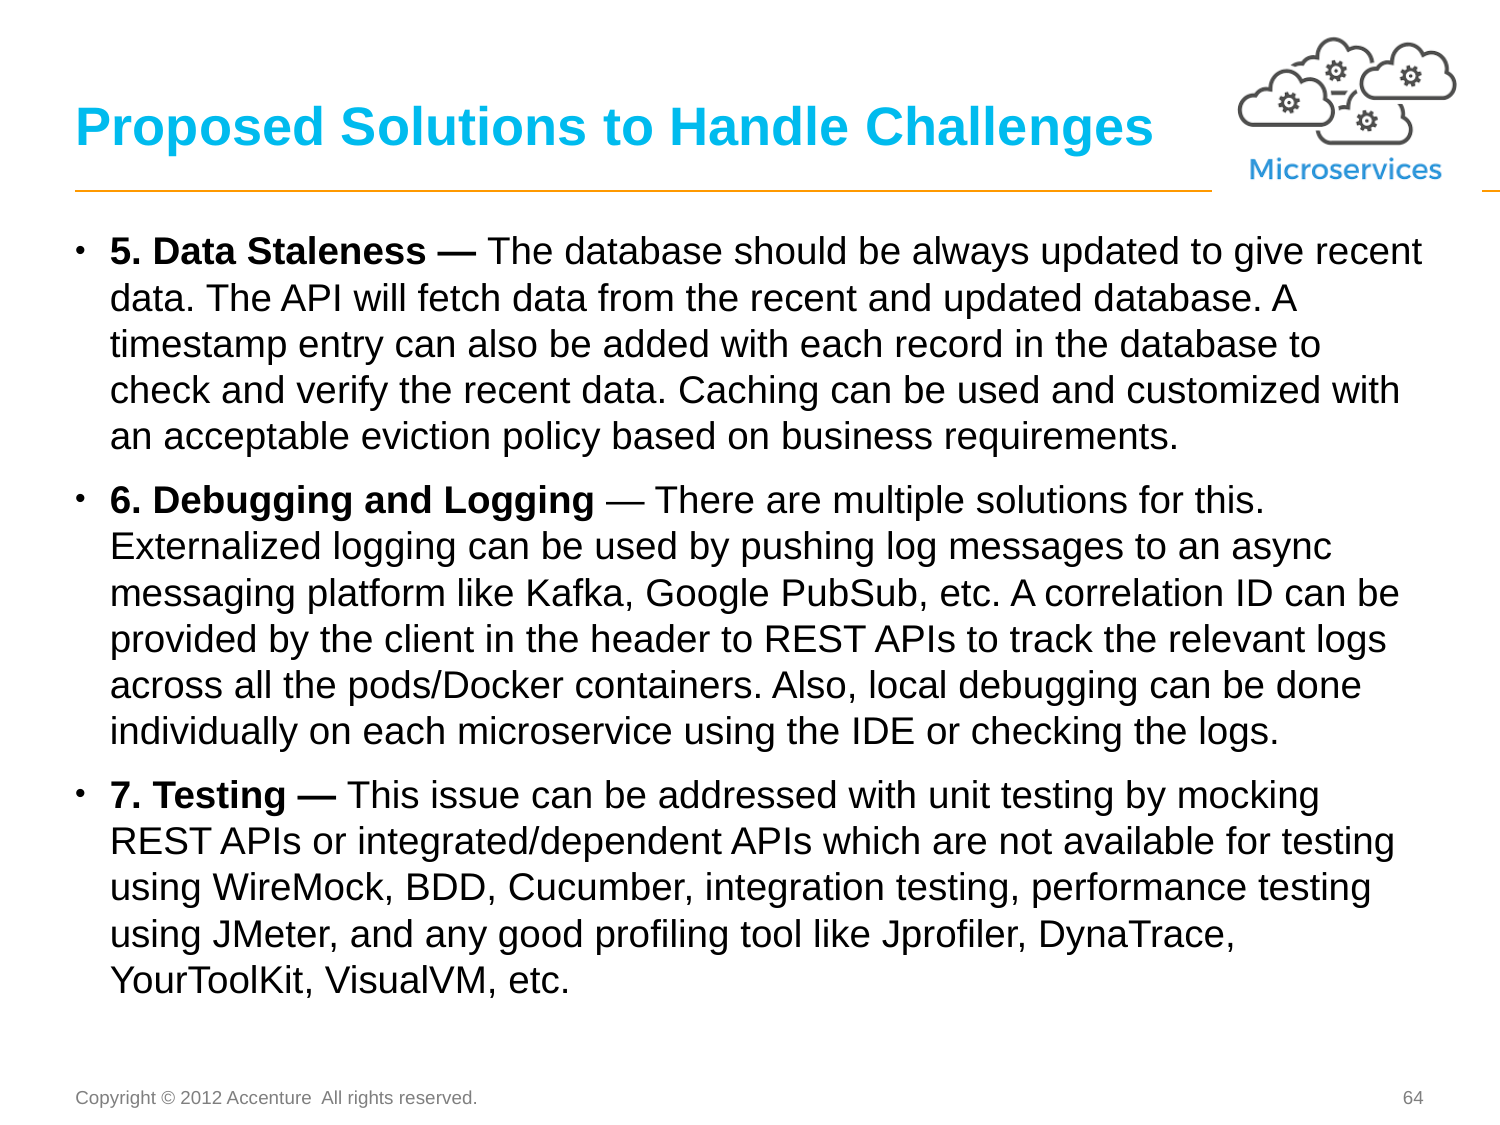

# Proposed Solutions to Handle Challenges
5. Data Staleness — The database should be always updated to give recent data. The API will fetch data from the recent and updated database. A timestamp entry can also be added with each record in the database to check and verify the recent data. Caching can be used and customized with an acceptable eviction policy based on business requirements.
6. Debugging and Logging — There are multiple solutions for this. Externalized logging can be used by pushing log messages to an async messaging platform like Kafka, Google PubSub, etc. A correlation ID can be provided by the client in the header to REST APIs to track the relevant logs across all the pods/Docker containers. Also, local debugging can be done individually on each microservice using the IDE or checking the logs.
7. Testing — This issue can be addressed with unit testing by mocking REST APIs or integrated/dependent APIs which are not available for testing using WireMock, BDD, Cucumber, integration testing, performance testing using JMeter, and any good profiling tool like Jprofiler, DynaTrace, YourToolKit, VisualVM, etc.